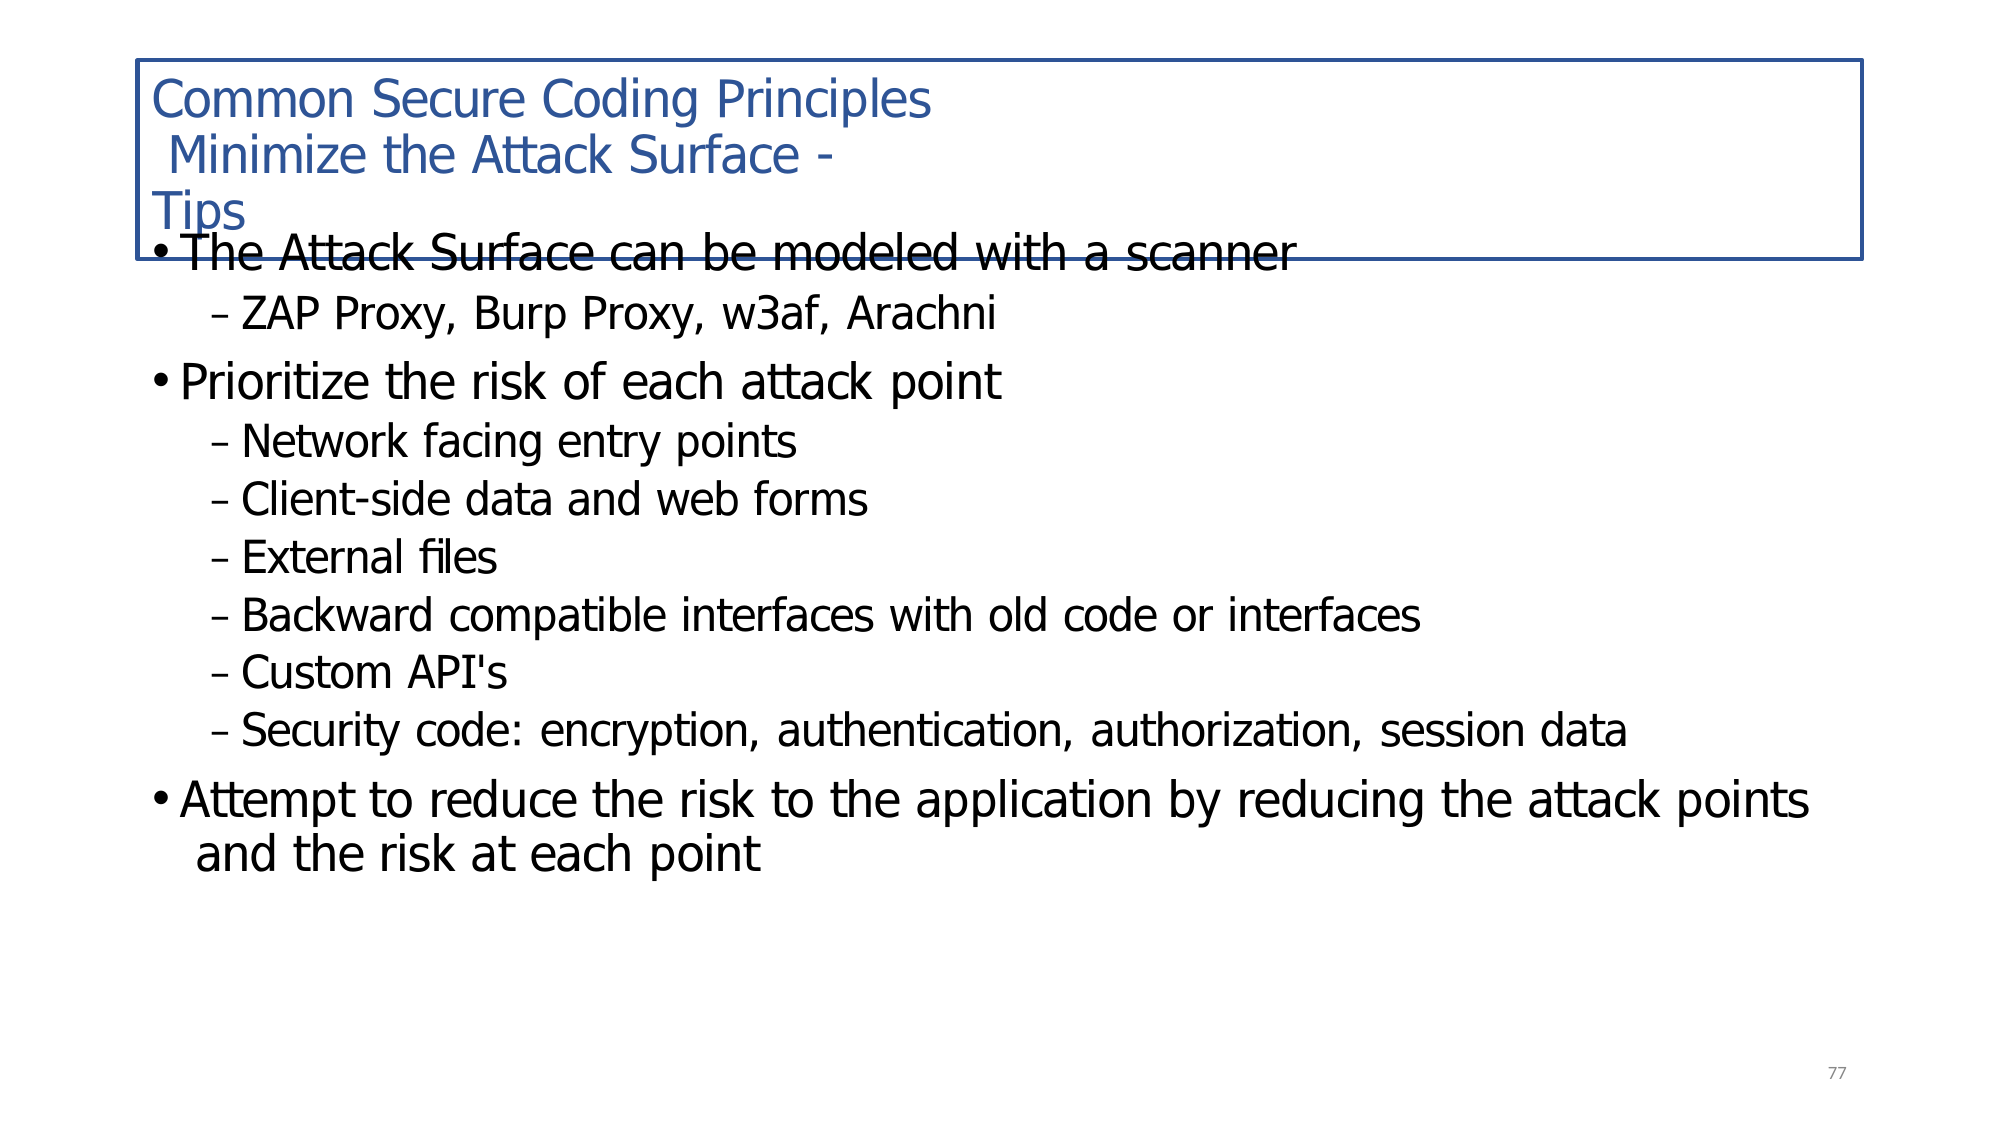

# Common Secure Coding Principles  Minimize the Attack Surface - Tips
The Attack Surface can be modeled with a scanner
– ZAP Proxy, Burp Proxy, w3af, Arachni
Prioritize the risk of each attack point
– Network facing entry points
– Client-side data and web forms
– External files
– Backward compatible interfaces with old code or interfaces
– Custom API's
– Security code: encryption, authentication, authorization, session data
Attempt to reduce the risk to the application by reducing the attack points  and the risk at each point
77